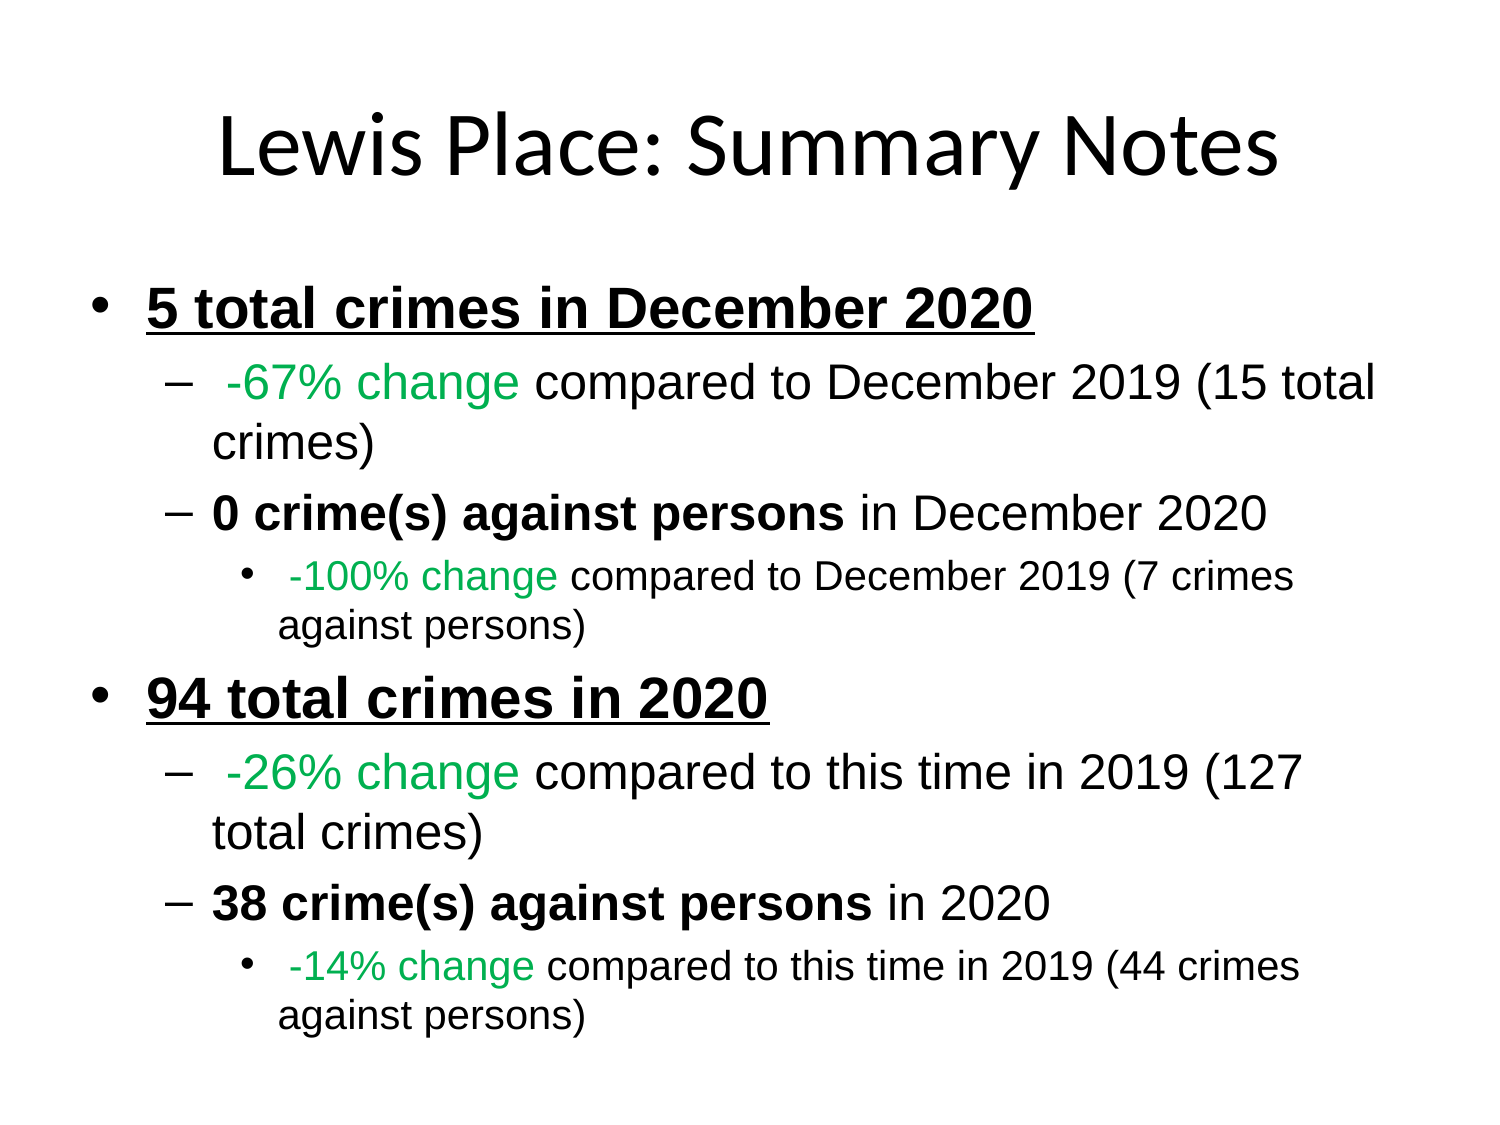

# Lewis Place: Summary Notes
5 total crimes in December 2020
 -67% change compared to December 2019 (15 total crimes)
0 crime(s) against persons in December 2020
 -100% change compared to December 2019 (7 crimes against persons)
94 total crimes in 2020
 -26% change compared to this time in 2019 (127 total crimes)
38 crime(s) against persons in 2020
 -14% change compared to this time in 2019 (44 crimes against persons)